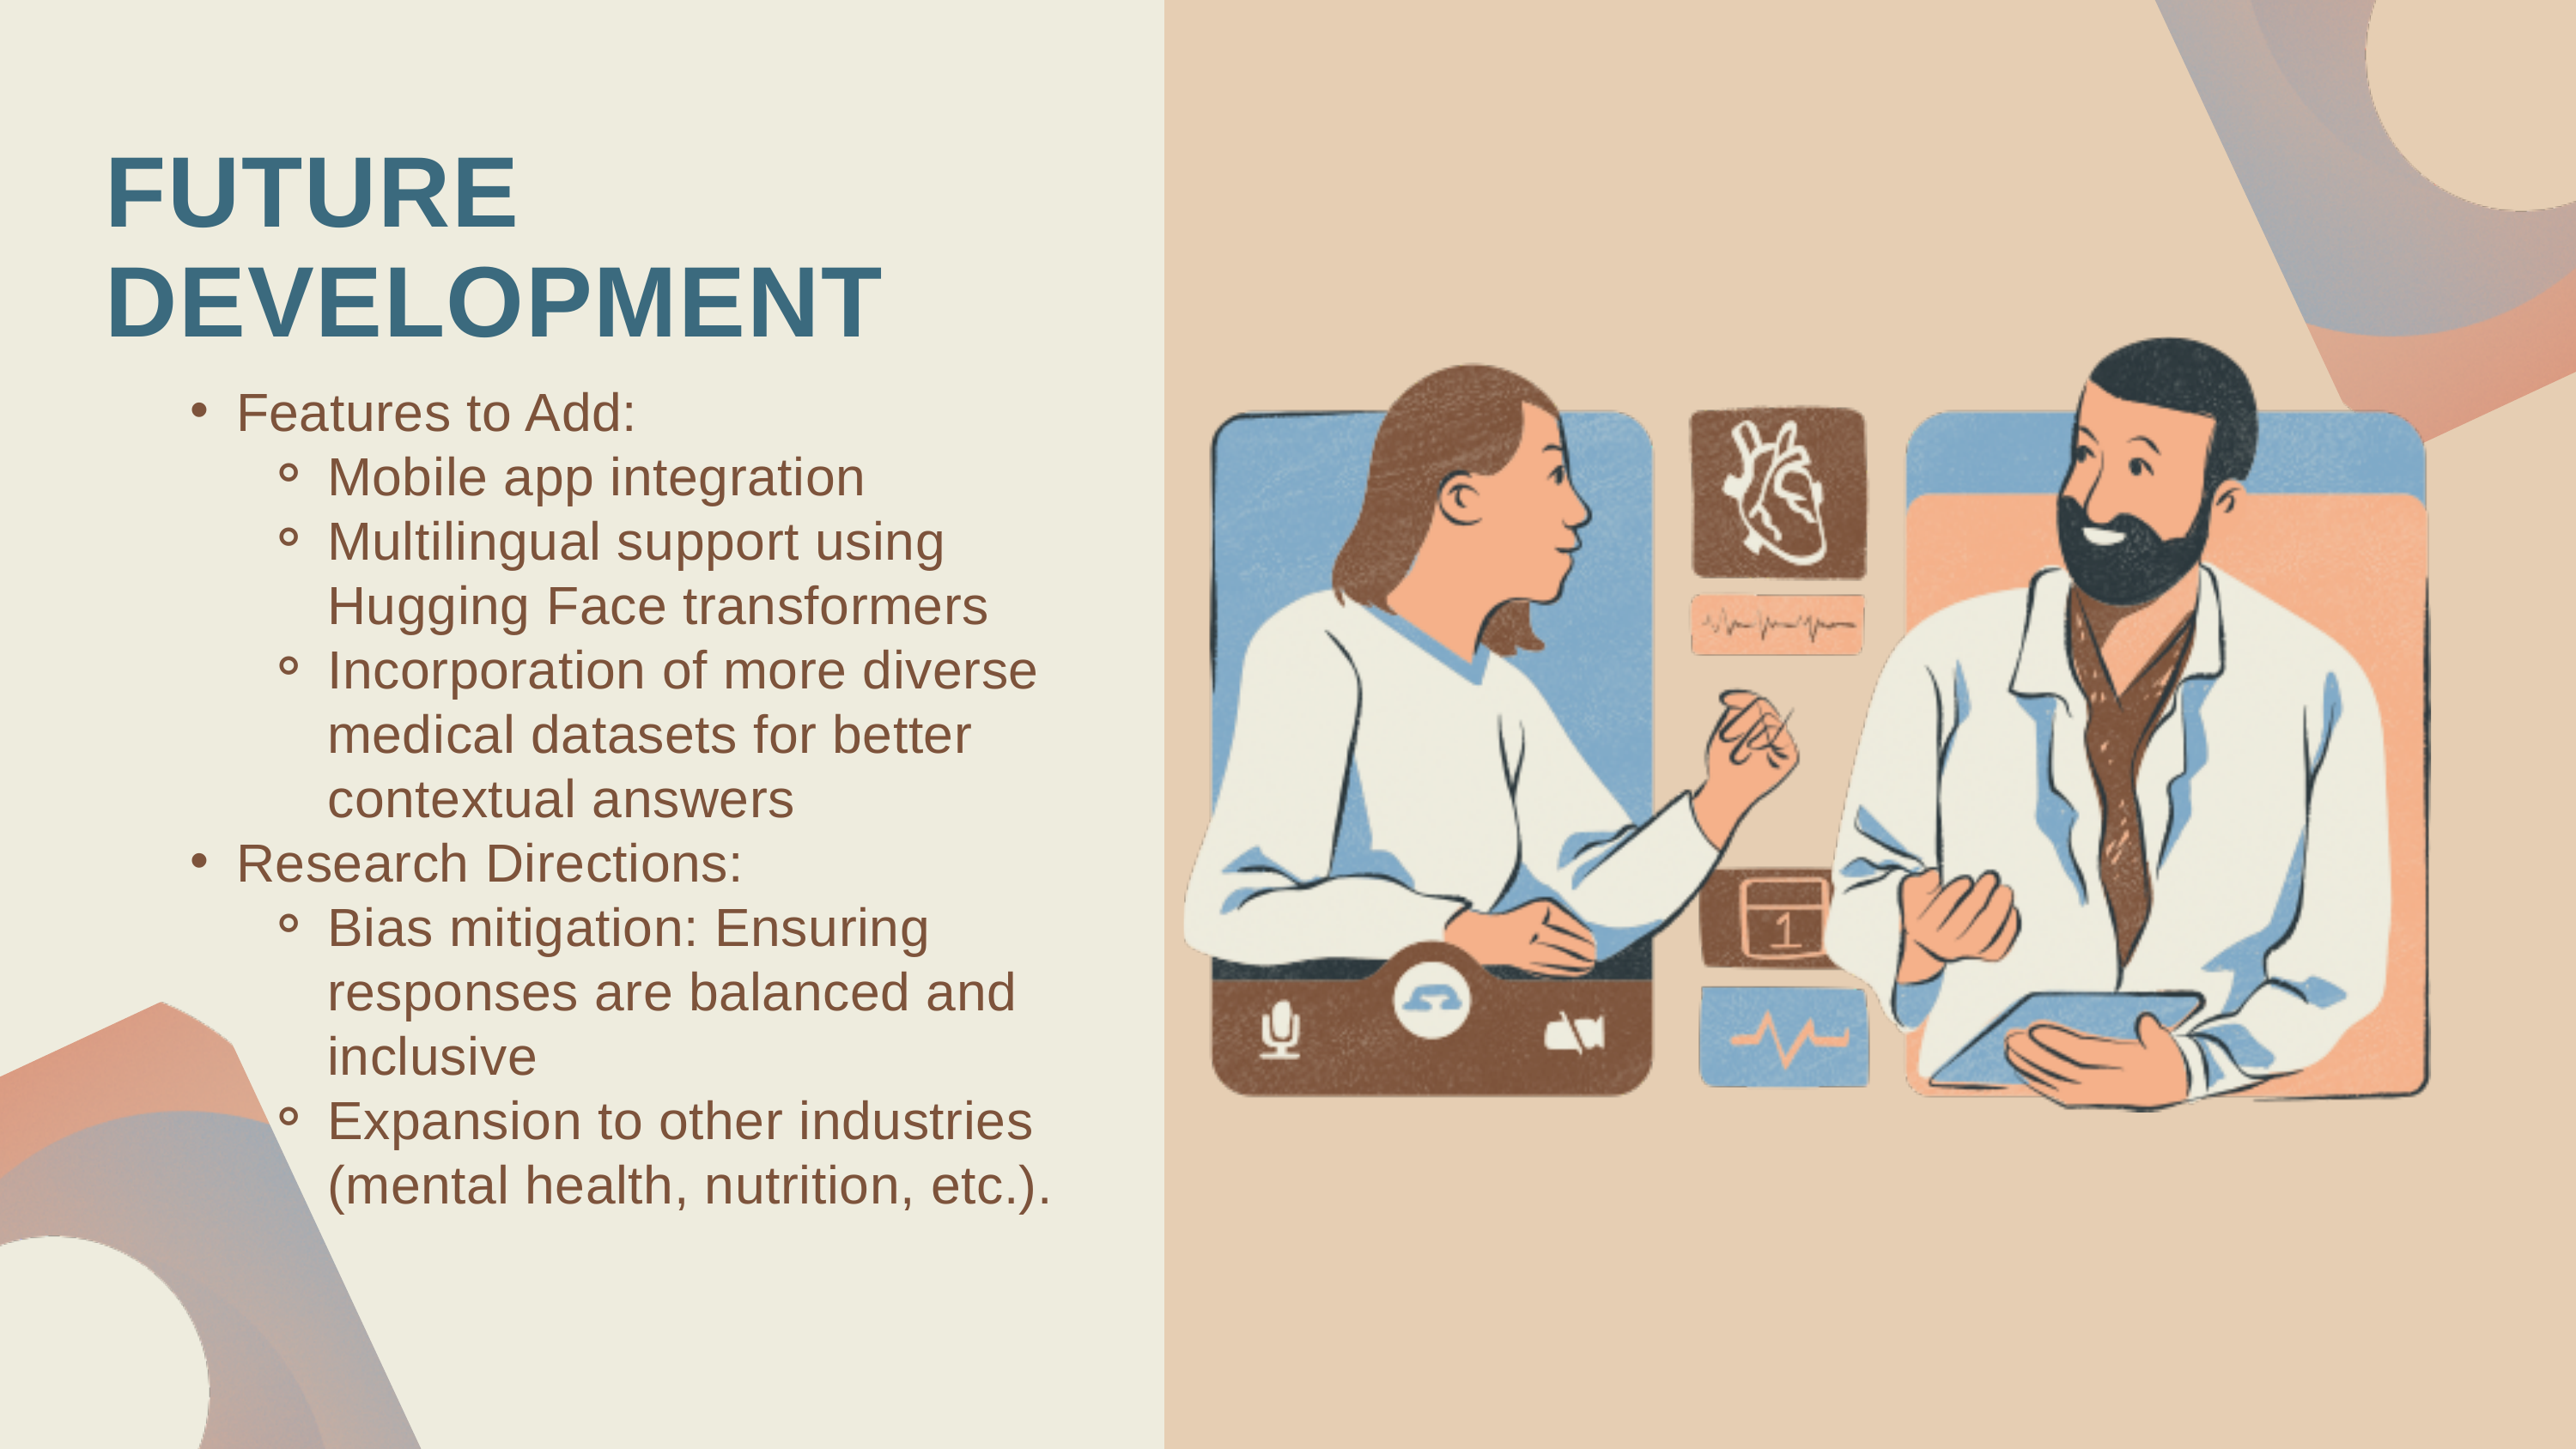

FUTURE DEVELOPMENT

Features to Add:
Mobile app integration
Multilingual support using Hugging Face transformers
Incorporation of more diverse medical datasets for better contextual answers
Research Directions:
Bias mitigation: Ensuring responses are balanced and inclusive
Expansion to other industries (mental health, nutrition, etc.).